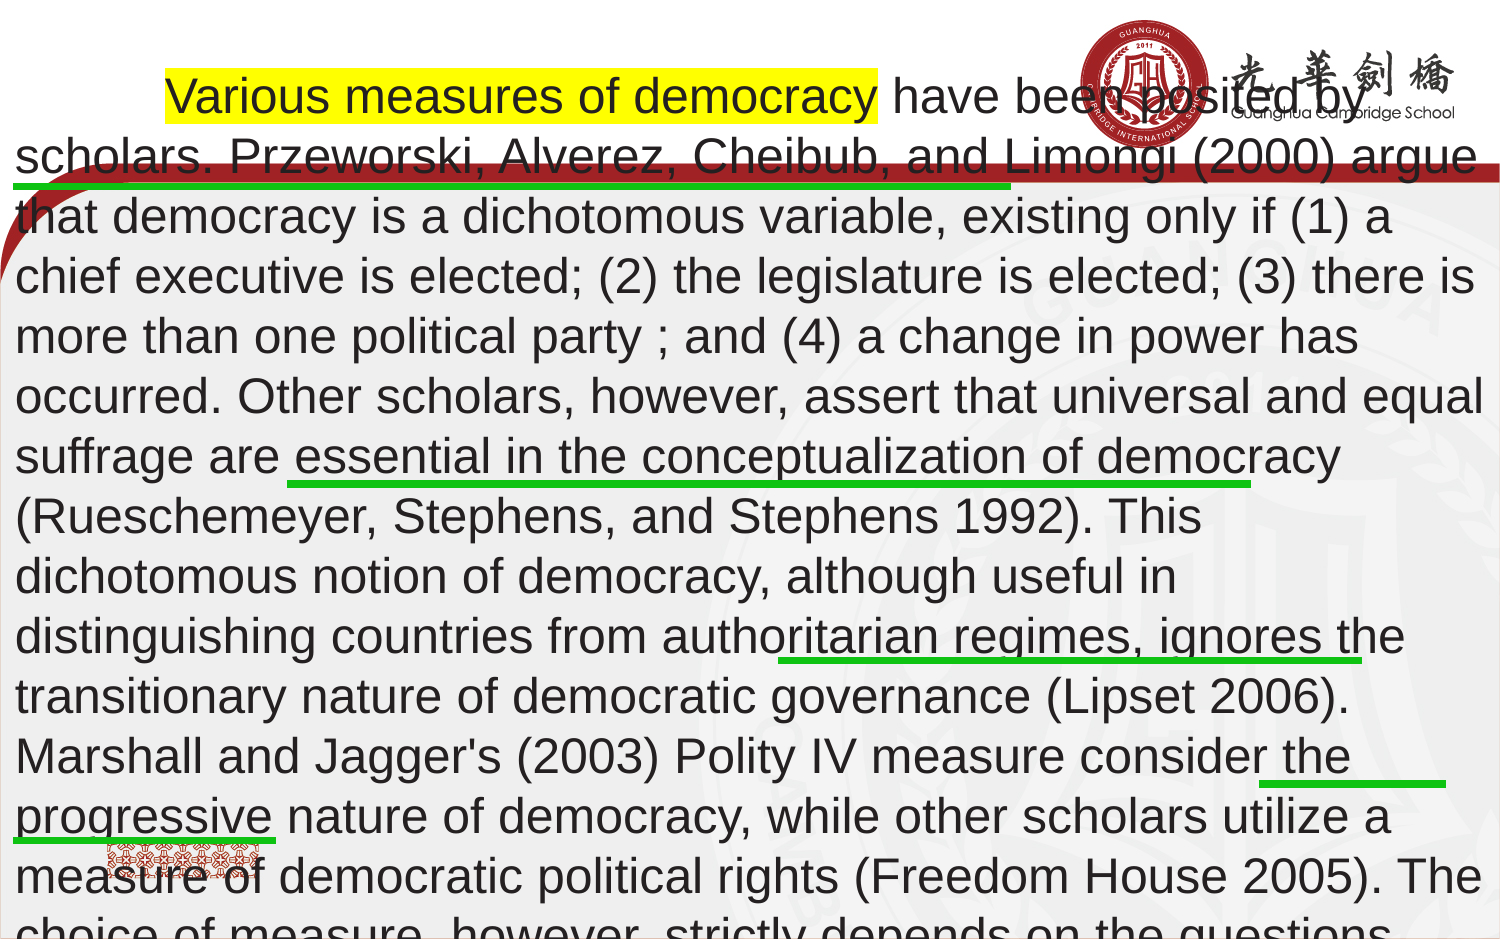

Various measures of democracy have been posited by scholars. Przeworski, Alverez, Cheibub, and Limongi (2000) argue that democracy is a dichotomous variable, existing only if (1) a chief executive is elected; (2) the legislature is elected; (3) there is more than one political party ; and (4) a change in power has occurred. Other scholars, however, assert that universal and equal suffrage are essential in the conceptualization of democracy (Rueschemeyer, Stephens, and Stephens 1992). This dichotomous notion of democracy, although useful in distinguishing countries from authoritarian regimes, ignores the transitionary nature of democratic governance (Lipset 2006). Marshall and Jagger's (2003) Polity IV measure consider the progressive nature of democracy, while other scholars utilize a measure of democratic political rights (Freedom House 2005). The choice of measure, however, strictly depends on the questions being asked.